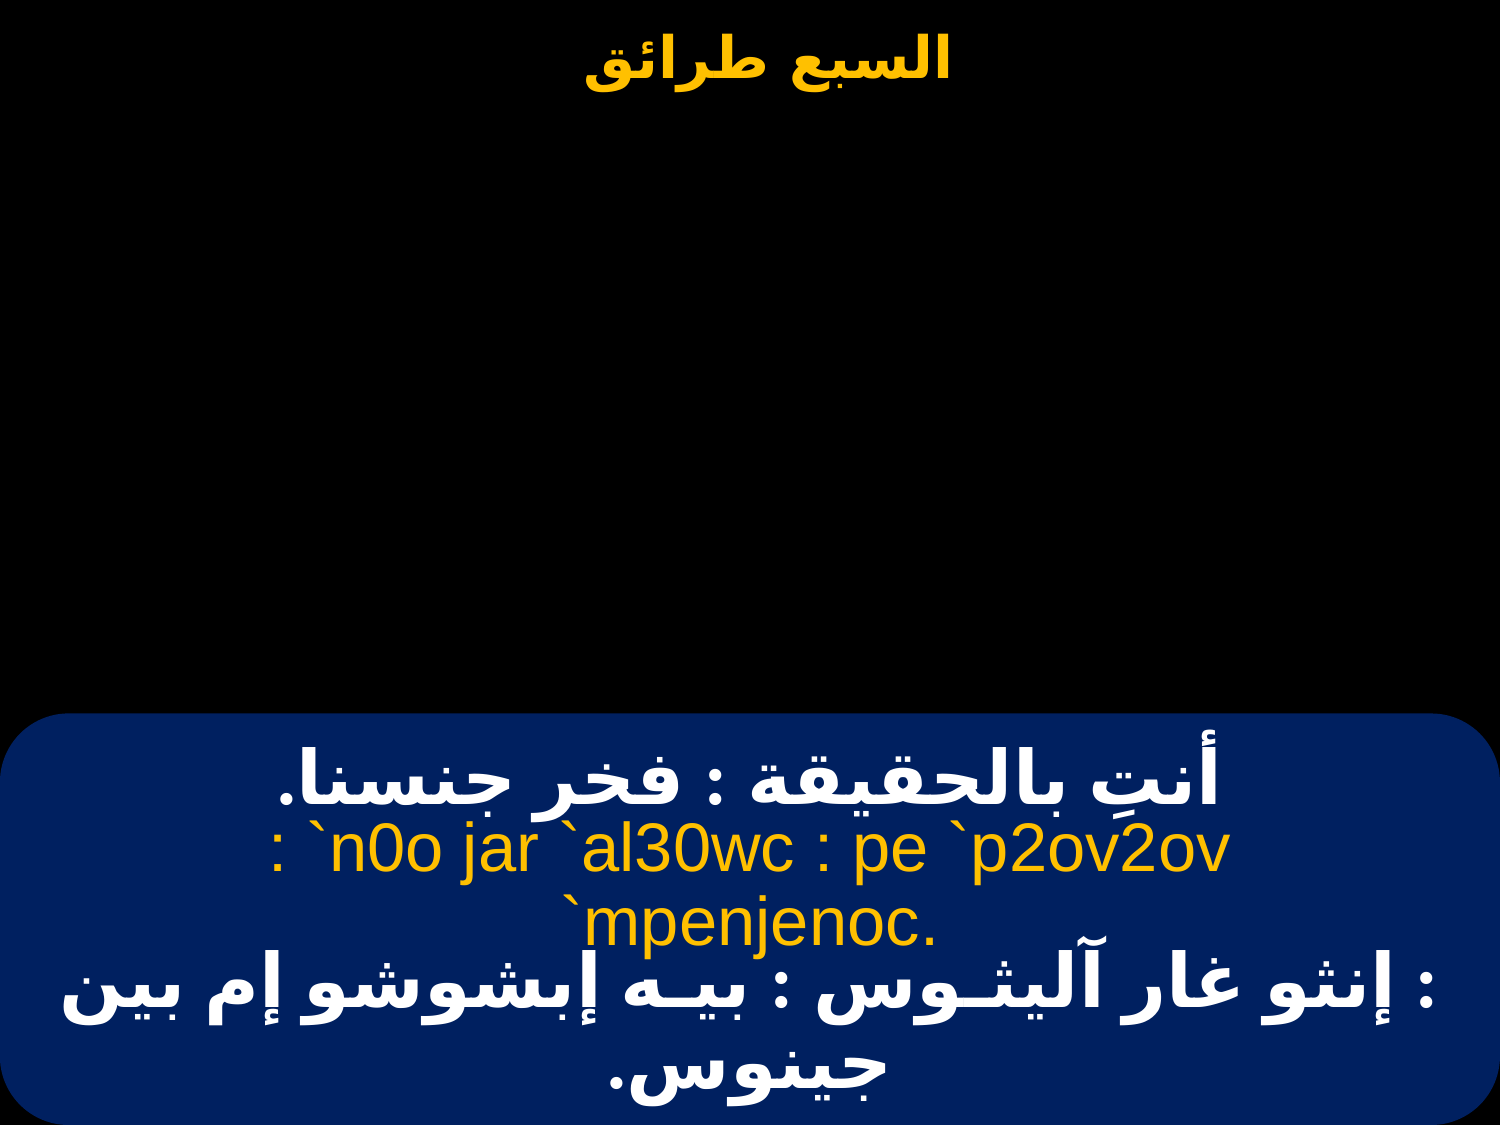

# أنتِ بالحقيقة : فخر جنسنا.
: `n0o jar `al30wc : pe `p2ov2ov `mpenjenoc.
: إنثو غار آليثـوس : بيـه إبشوشو إم بين جينوس.